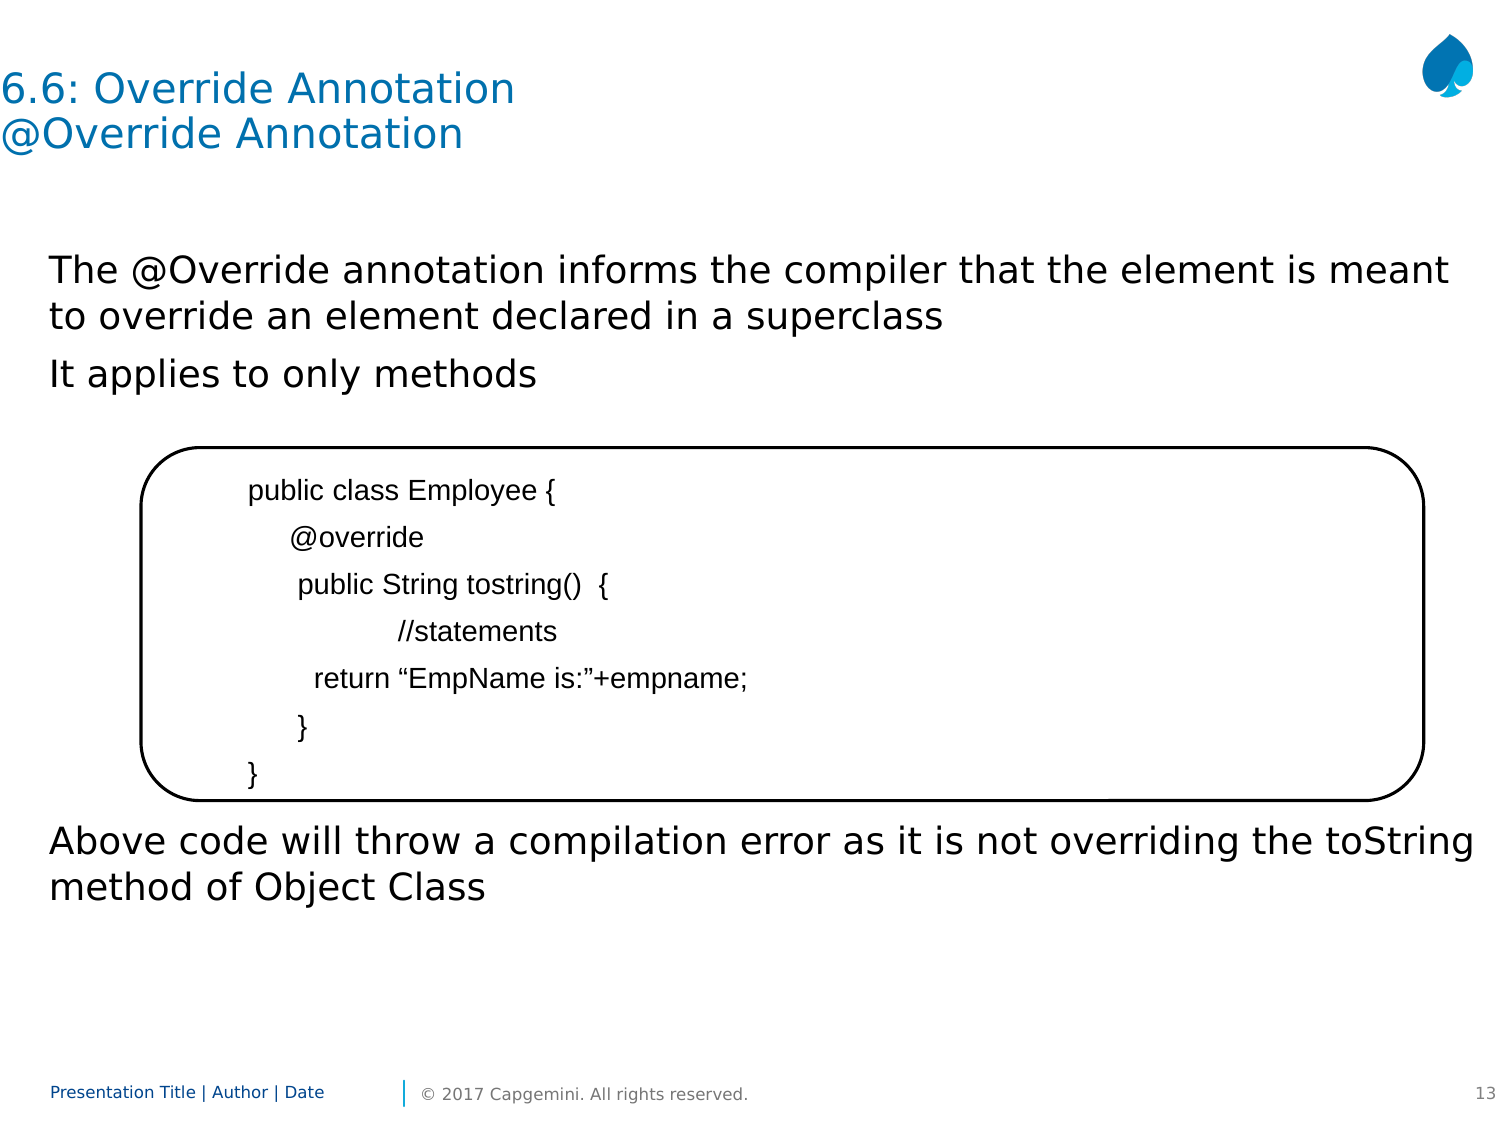

6.6: Override Annotation
@Override Annotation
The @Override annotation informs the compiler that the element is meant to override an element declared in a superclass
It applies to only methods

Above code will throw a compilation error as it is not overriding the toString method of Object Class

public class Employee {
     @override
      public String tostring()  {
	//statements
        return “EmpName is:”+empname;
      }
}